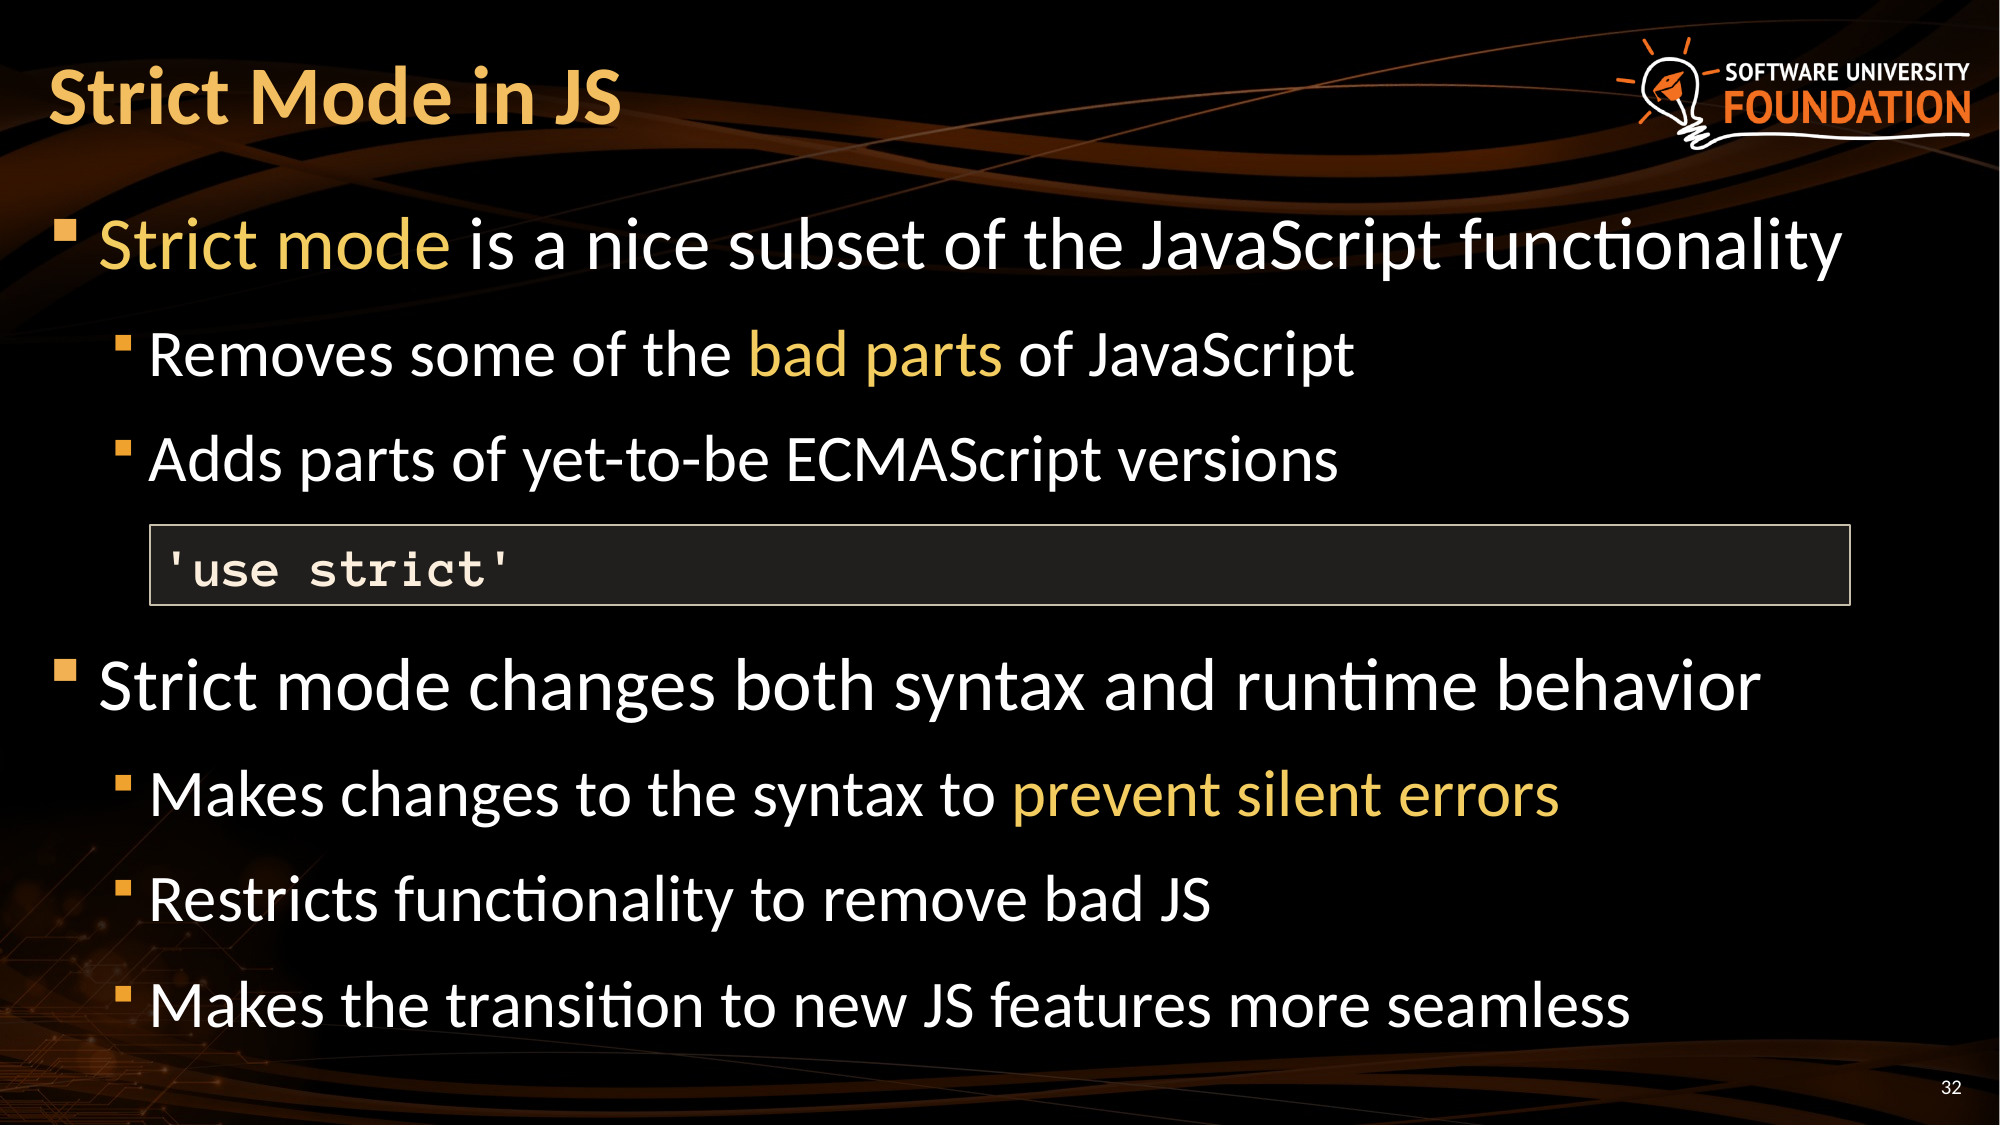

# Strict Mode in JS
Strict mode is a nice subset of the JavaScript functionality
Removes some of the bad parts of JavaScript
Adds parts of yet-to-be ECMAScript versions

Strict mode changes both syntax and runtime behavior
Makes changes to the syntax to prevent silent errors
Restricts functionality to remove bad JS
Makes the transition to new JS features more seamless
'use strict'
32